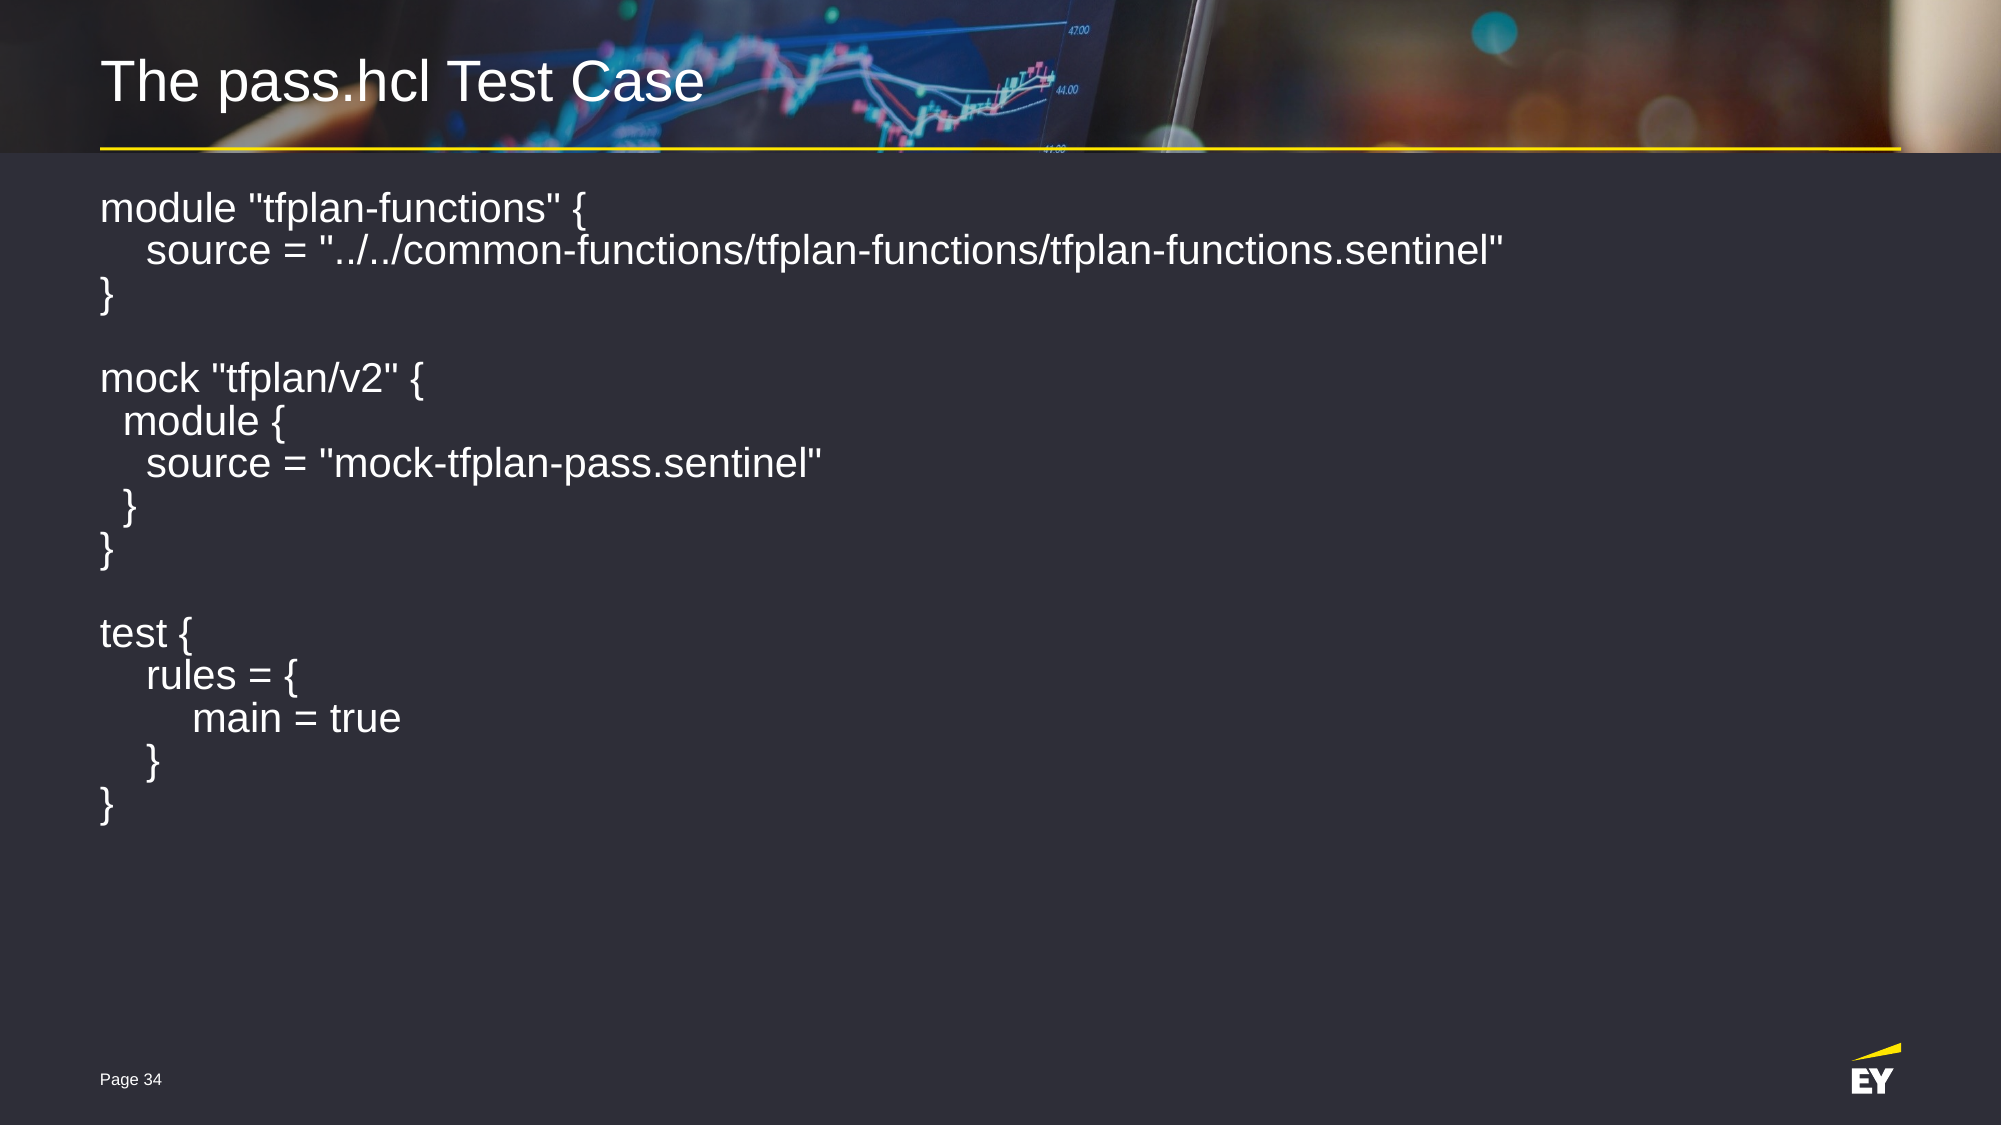

# The pass.hcl Test Case
module "tfplan-functions" {
    source = "../../common-functions/tfplan-functions/tfplan-functions.sentinel"
}
mock "tfplan/v2" {
  module {
    source = "mock-tfplan-pass.sentinel"
  }
}
test {
    rules = {
        main = true
    }
}